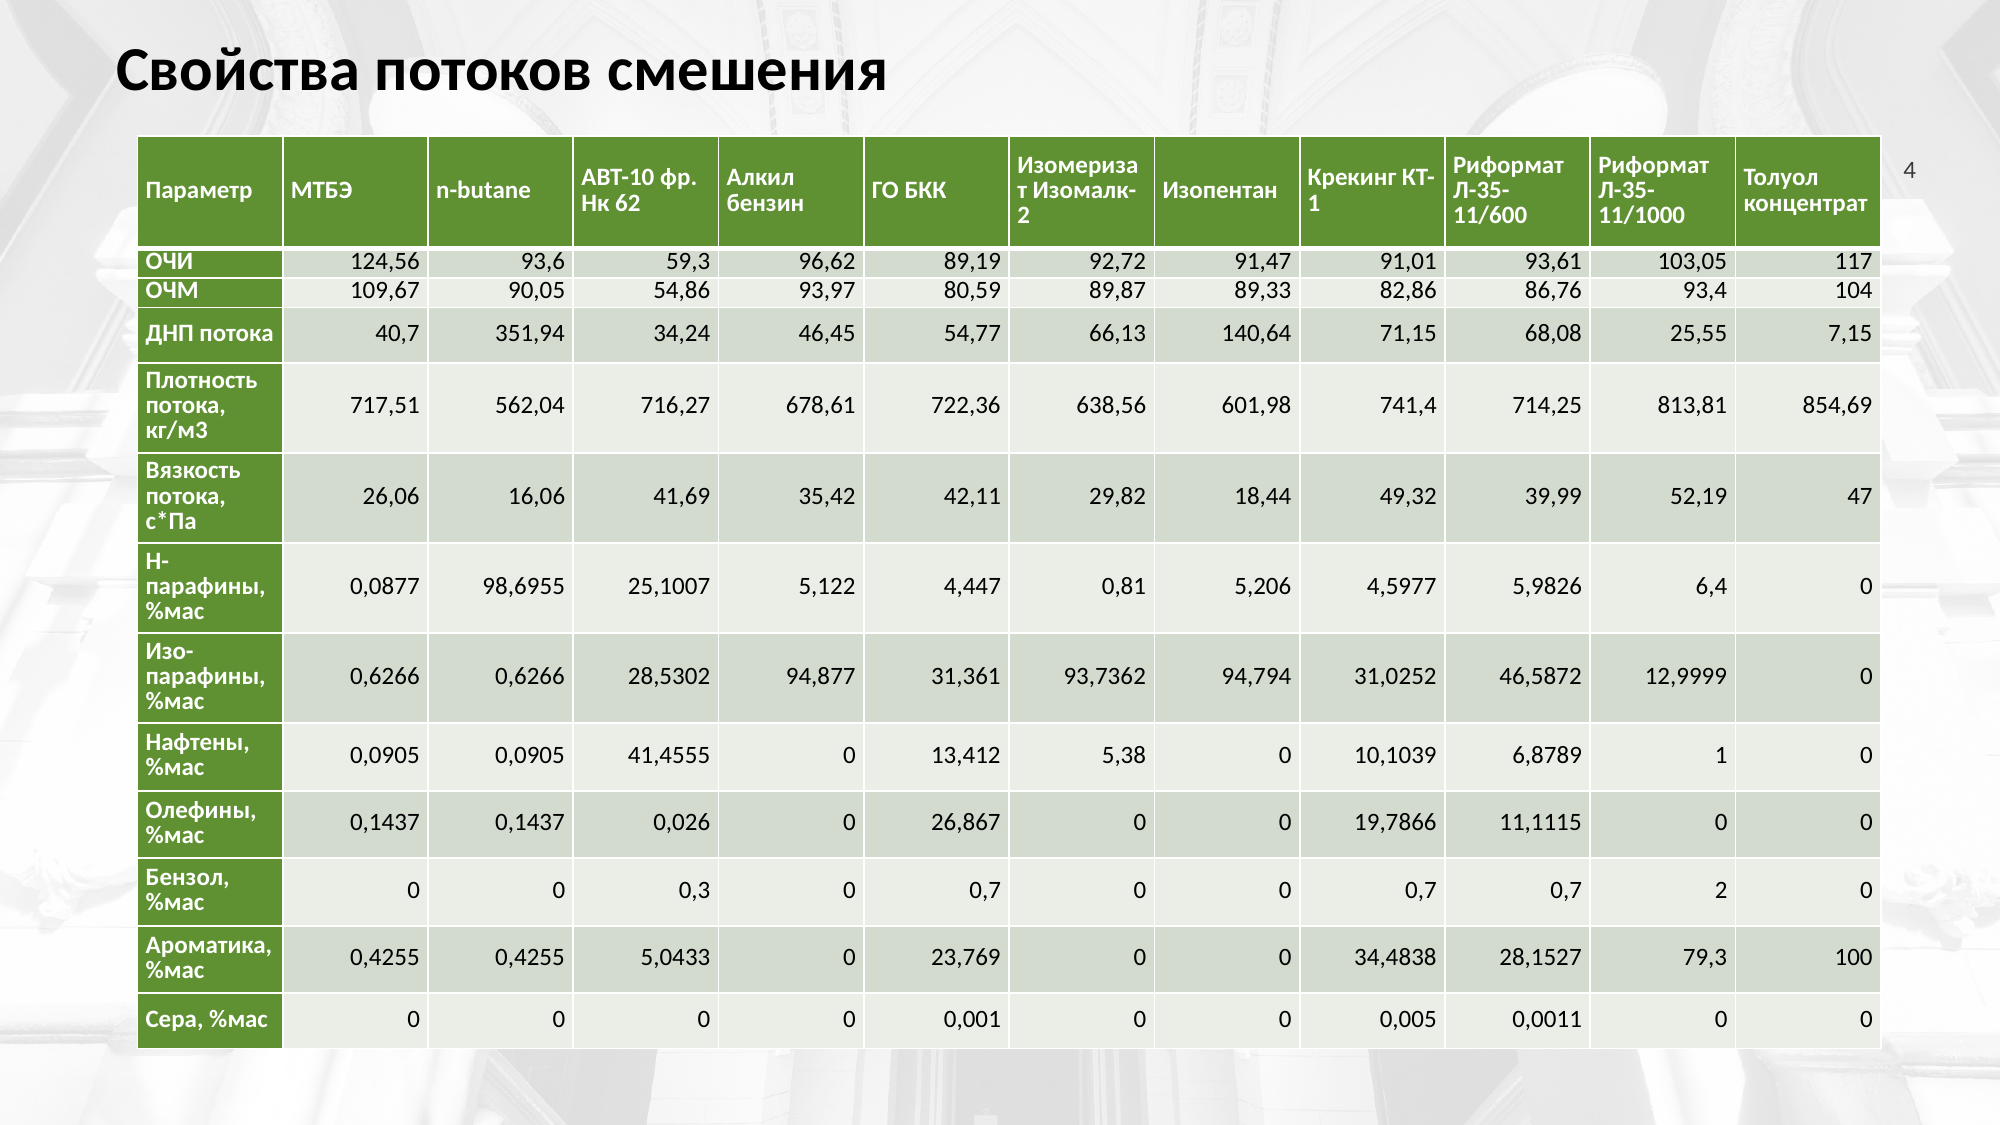

# Свойства потоков смешения
| Параметр | МТБЭ | n-butane | АВТ-10 фр. Нк 62 | Алкил бензин | ГО БКК | Изомеризат Изомалк-2 | Изопентан | Крекинг КТ-1 | Риформат Л-35-11/600 | Риформат Л-35-11/1000 | Толуол концентрат |
| --- | --- | --- | --- | --- | --- | --- | --- | --- | --- | --- | --- |
| ОЧИ | 124,56 | 93,6 | 59,3 | 96,62 | 89,19 | 92,72 | 91,47 | 91,01 | 93,61 | 103,05 | 117 |
| ОЧМ | 109,67 | 90,05 | 54,86 | 93,97 | 80,59 | 89,87 | 89,33 | 82,86 | 86,76 | 93,4 | 104 |
| ДНП потока | 40,7 | 351,94 | 34,24 | 46,45 | 54,77 | 66,13 | 140,64 | 71,15 | 68,08 | 25,55 | 7,15 |
| Плотность потока, кг/м3 | 717,51 | 562,04 | 716,27 | 678,61 | 722,36 | 638,56 | 601,98 | 741,4 | 714,25 | 813,81 | 854,69 |
| Вязкость потока, c\*Па | 26,06 | 16,06 | 41,69 | 35,42 | 42,11 | 29,82 | 18,44 | 49,32 | 39,99 | 52,19 | 47 |
| Н-парафины, %мас | 0,0877 | 98,6955 | 25,1007 | 5,122 | 4,447 | 0,81 | 5,206 | 4,5977 | 5,9826 | 6,4 | 0 |
| Изо-парафины, %мас | 0,6266 | 0,6266 | 28,5302 | 94,877 | 31,361 | 93,7362 | 94,794 | 31,0252 | 46,5872 | 12,9999 | 0 |
| Нафтены, %мас | 0,0905 | 0,0905 | 41,4555 | 0 | 13,412 | 5,38 | 0 | 10,1039 | 6,8789 | 1 | 0 |
| Олефины, %мас | 0,1437 | 0,1437 | 0,026 | 0 | 26,867 | 0 | 0 | 19,7866 | 11,1115 | 0 | 0 |
| Бензол, %мас | 0 | 0 | 0,3 | 0 | 0,7 | 0 | 0 | 0,7 | 0,7 | 2 | 0 |
| Ароматика, %мас | 0,4255 | 0,4255 | 5,0433 | 0 | 23,769 | 0 | 0 | 34,4838 | 28,1527 | 79,3 | 100 |
| Сера, %мас | 0 | 0 | 0 | 0 | 0,001 | 0 | 0 | 0,005 | 0,0011 | 0 | 0 |